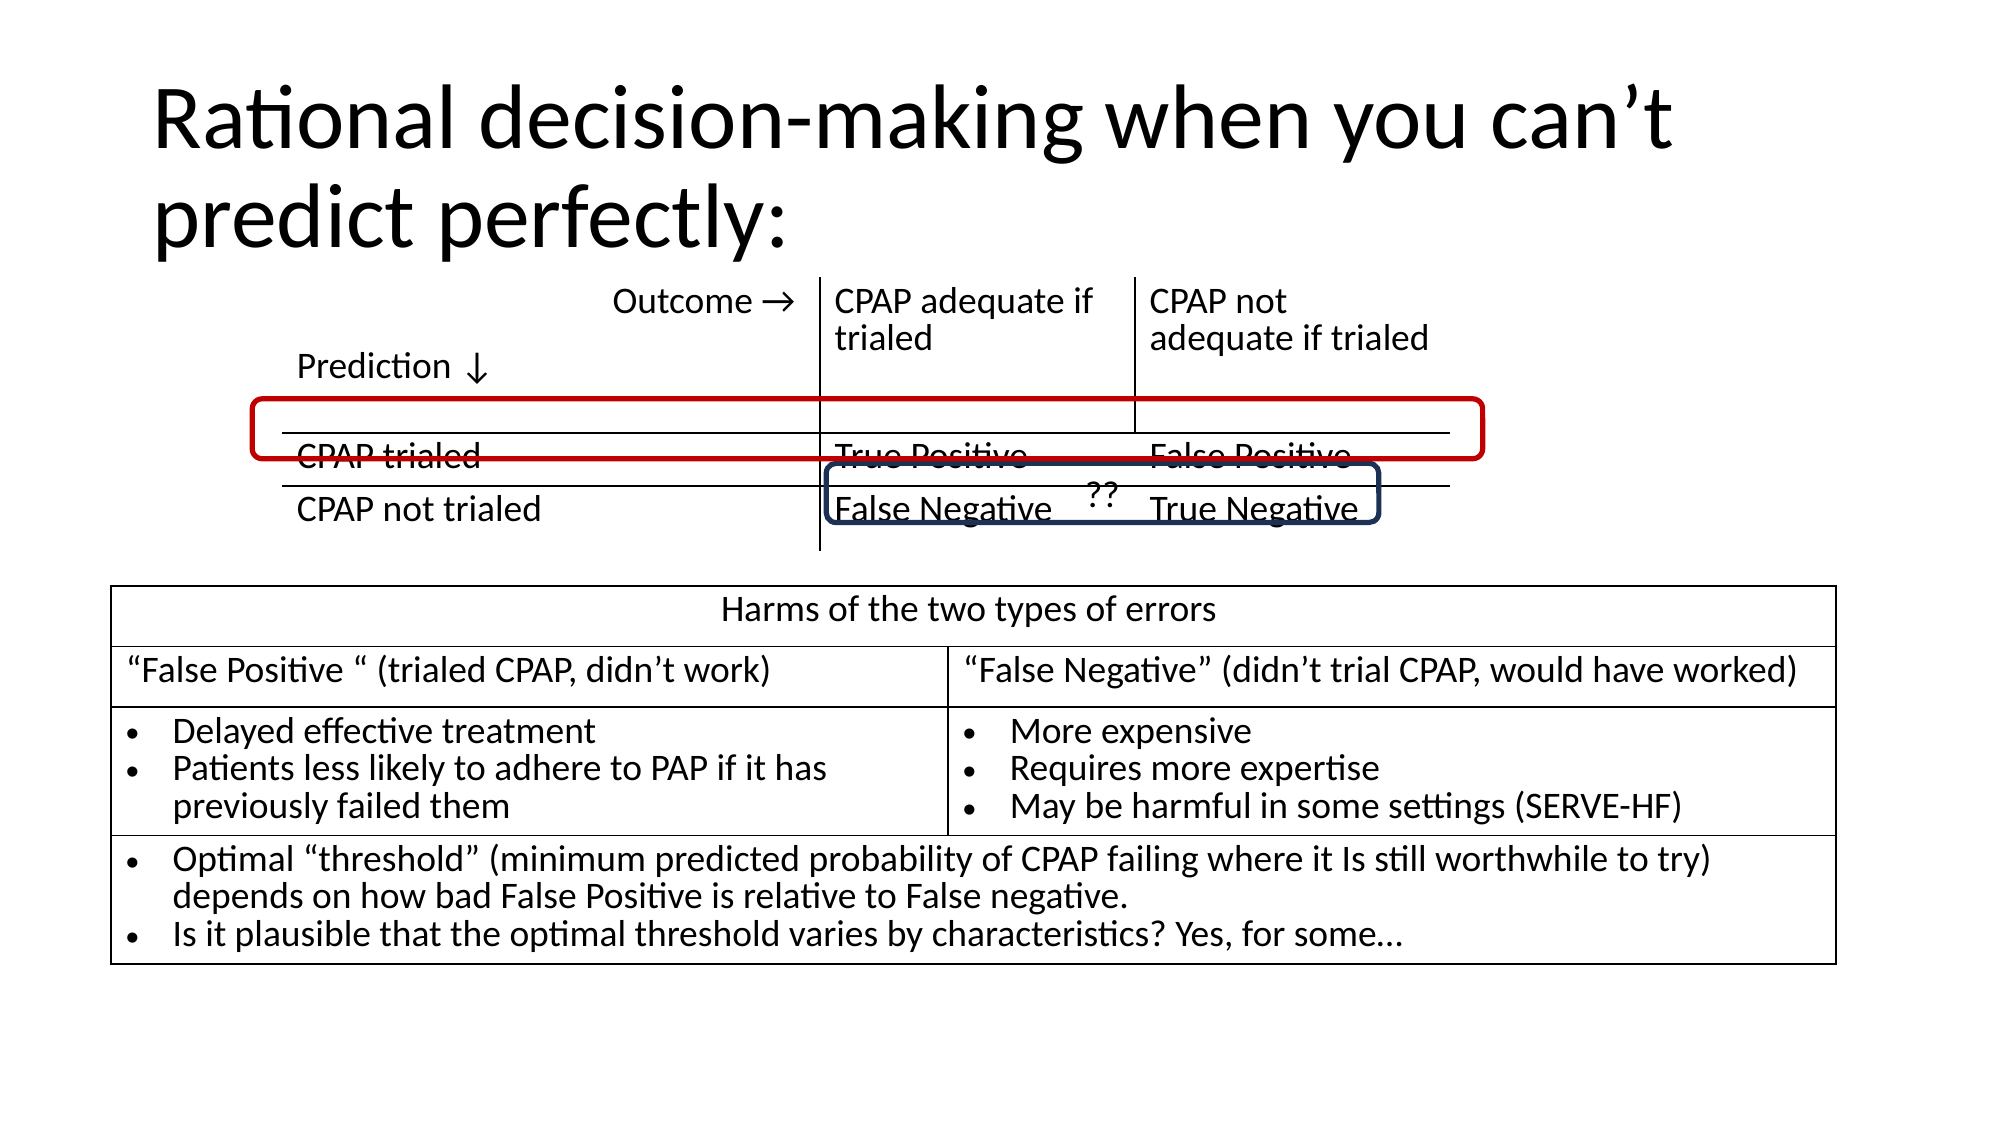

# Rational decision-making when you can’t predict perfectly:
|  | Outcome → | CPAP adequate if trialed | CPAP not adequate if trialed |
| --- | --- | --- | --- |
| Prediction ↓ |  |  |  |
| CPAP trialed |  | True Positive | False Positive |
| CPAP not trialed |  | False Negative | True Negative |

??
| Harms of the two types of errors |  |
| --- | --- |
| “False Positive “ (trialed CPAP, didn’t work) | “False Negative” (didn’t trial CPAP, would have worked) |
| Delayed effective treatment Patients less likely to adhere to PAP if it has previously failed them | More expensive Requires more expertise May be harmful in some settings (SERVE-HF) |
| Optimal “threshold” (minimum predicted probability of CPAP failing where it Is still worthwhile to try) depends on how bad False Positive is relative to False negative. Is it plausible that the optimal threshold varies by characteristics? Yes, for some… |  |